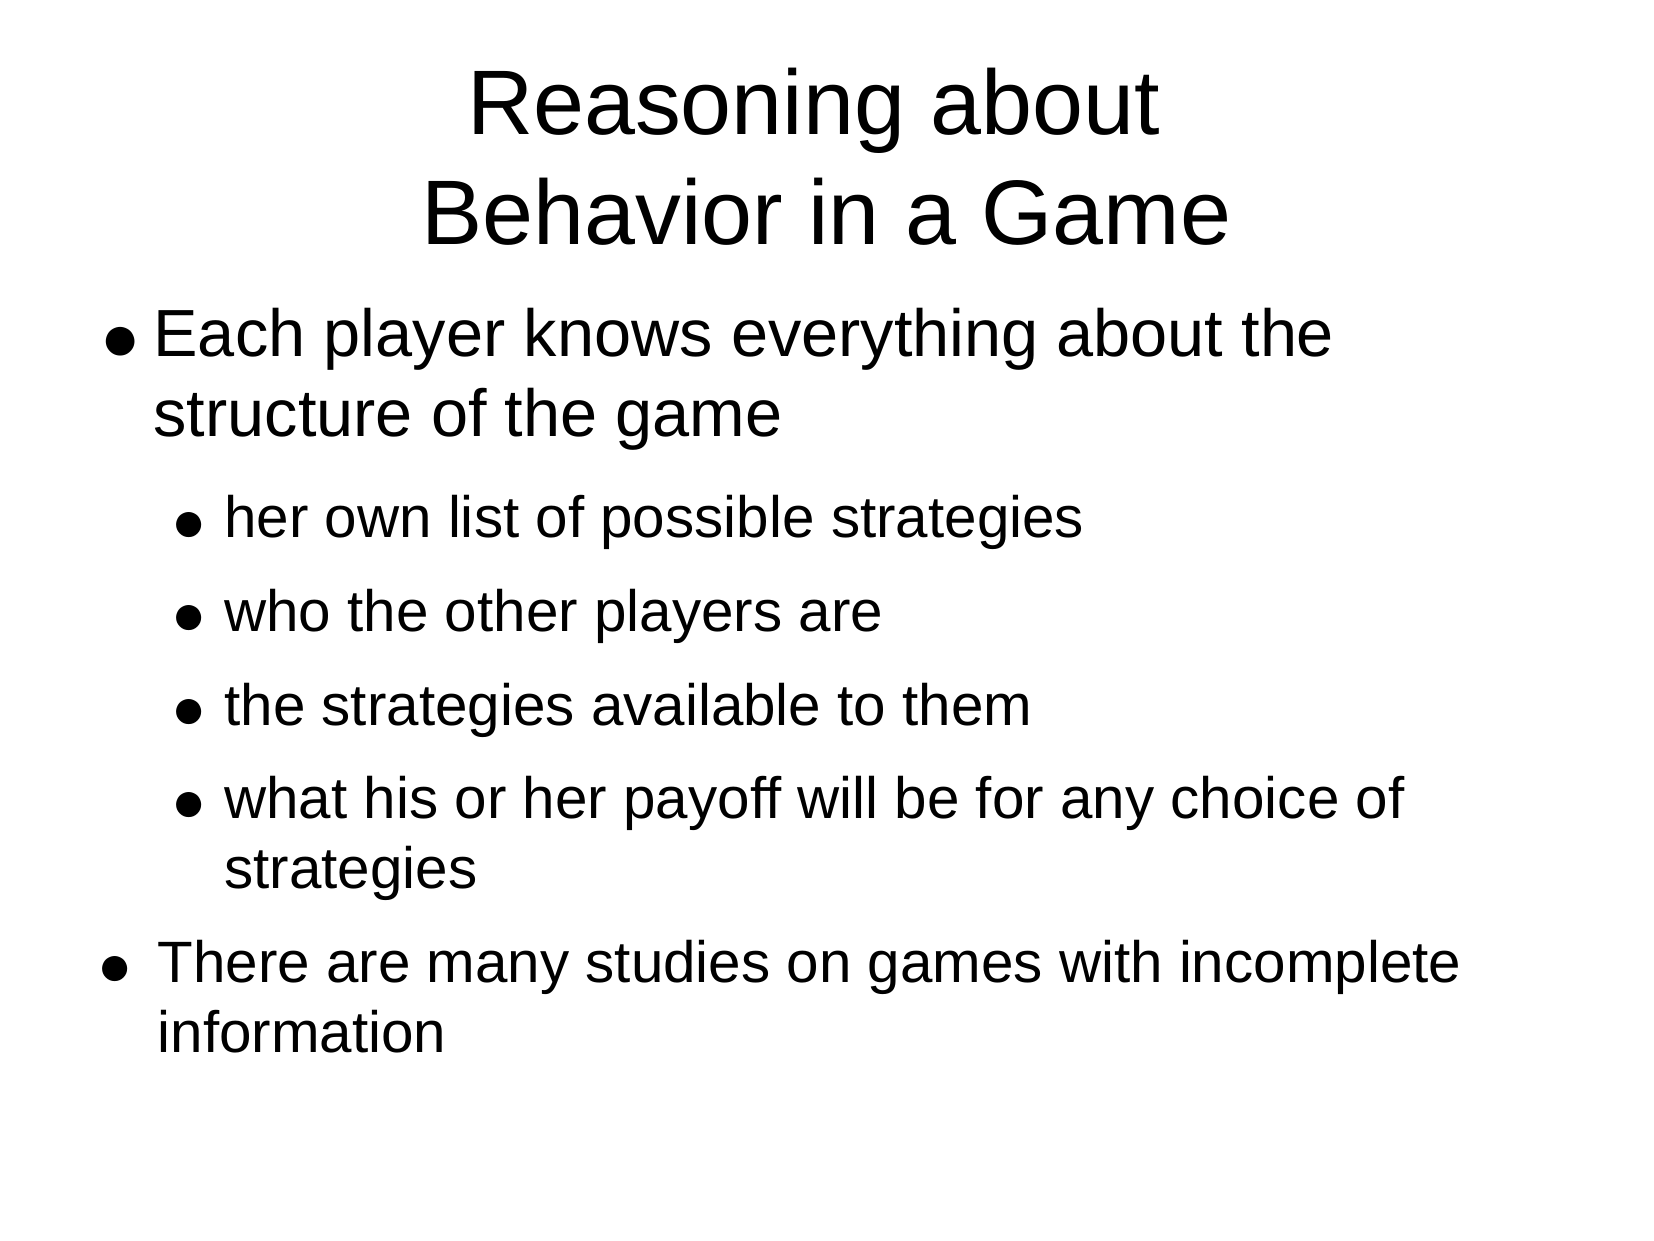

Reasoning about
Behavior in a Game
Each player knows everything about the structure of the game
her own list of possible strategies
who the other players are
the strategies available to them
what his or her payoff will be for any choice of strategies
There are many studies on games with incomplete information